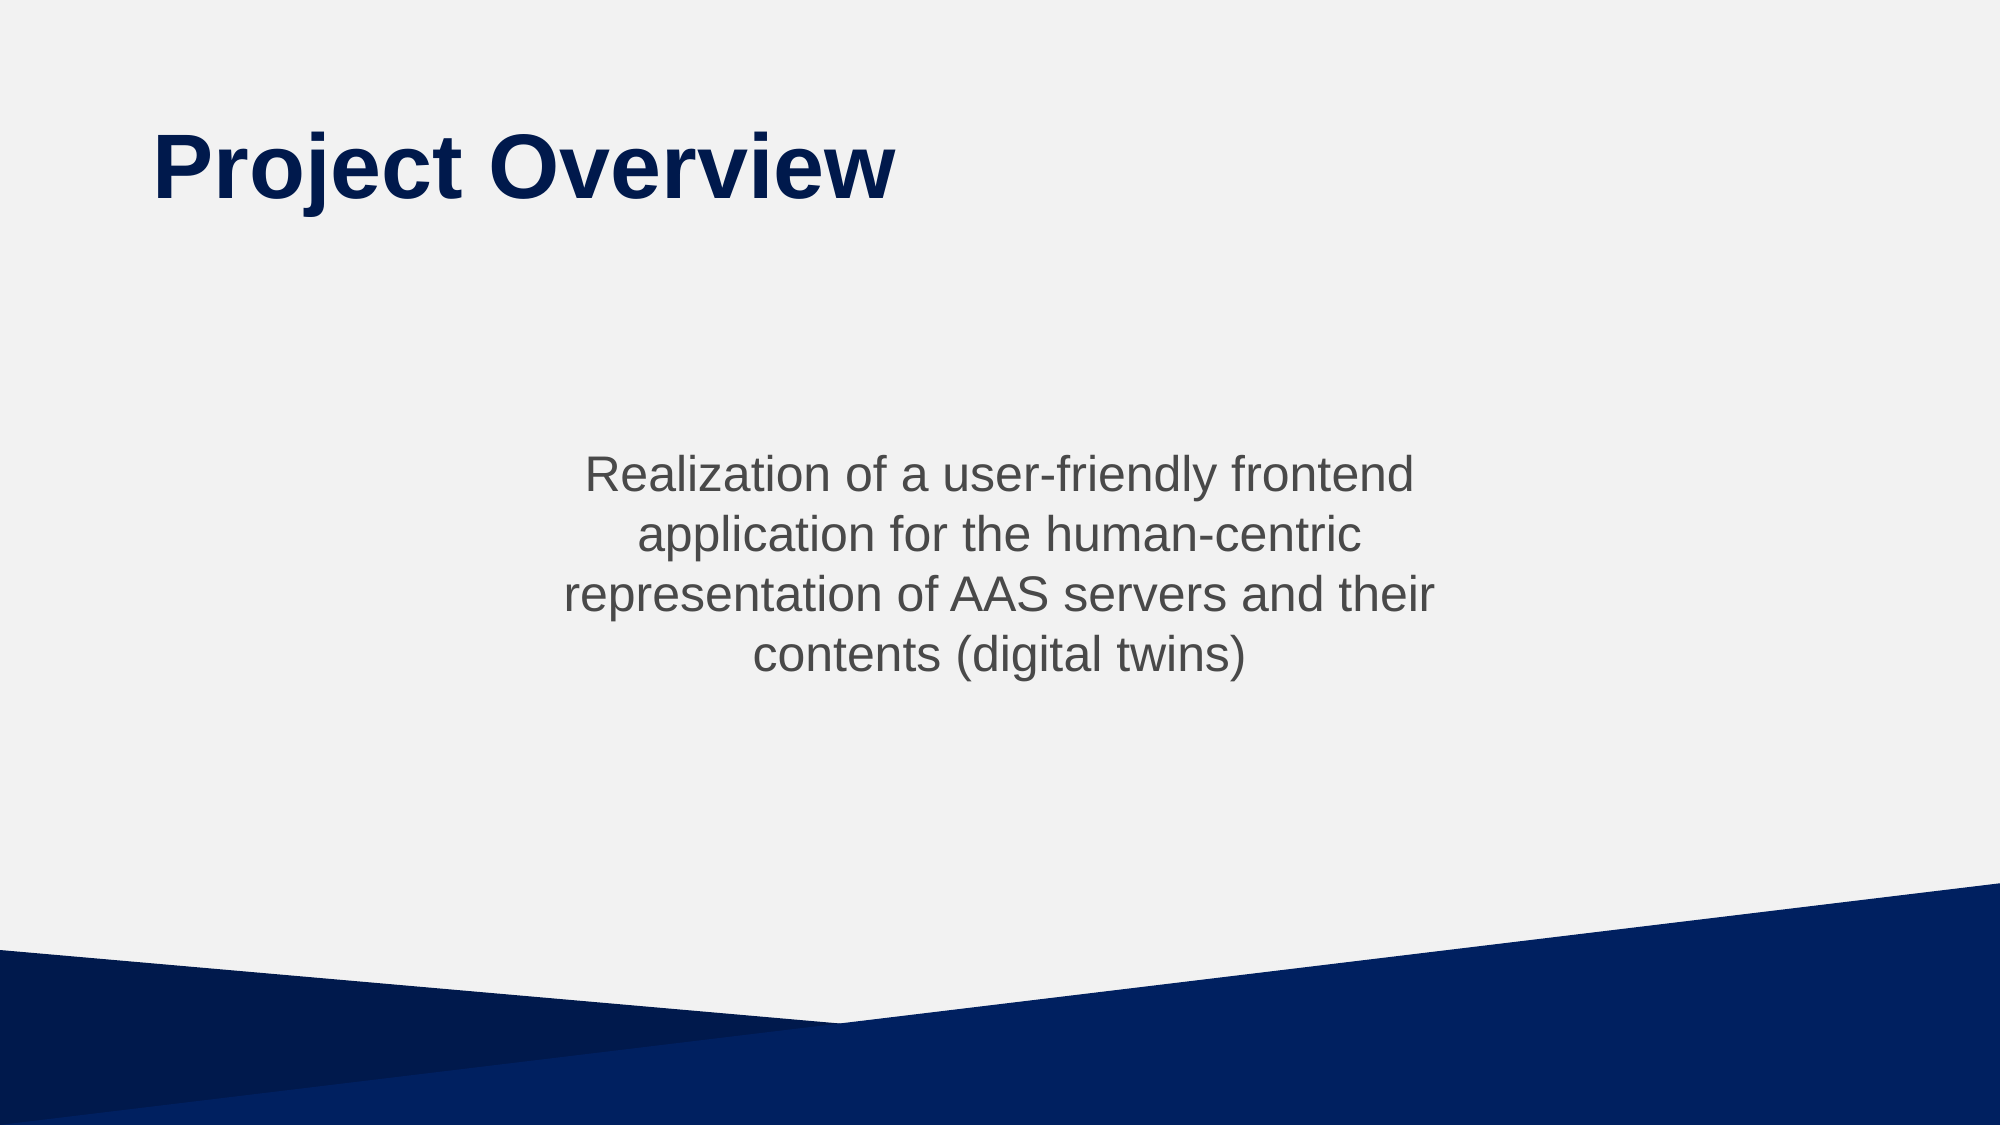

# Project Overview
Realization of a user-friendly frontend application for the human-centric representation of AAS servers and their contents (digital twins)